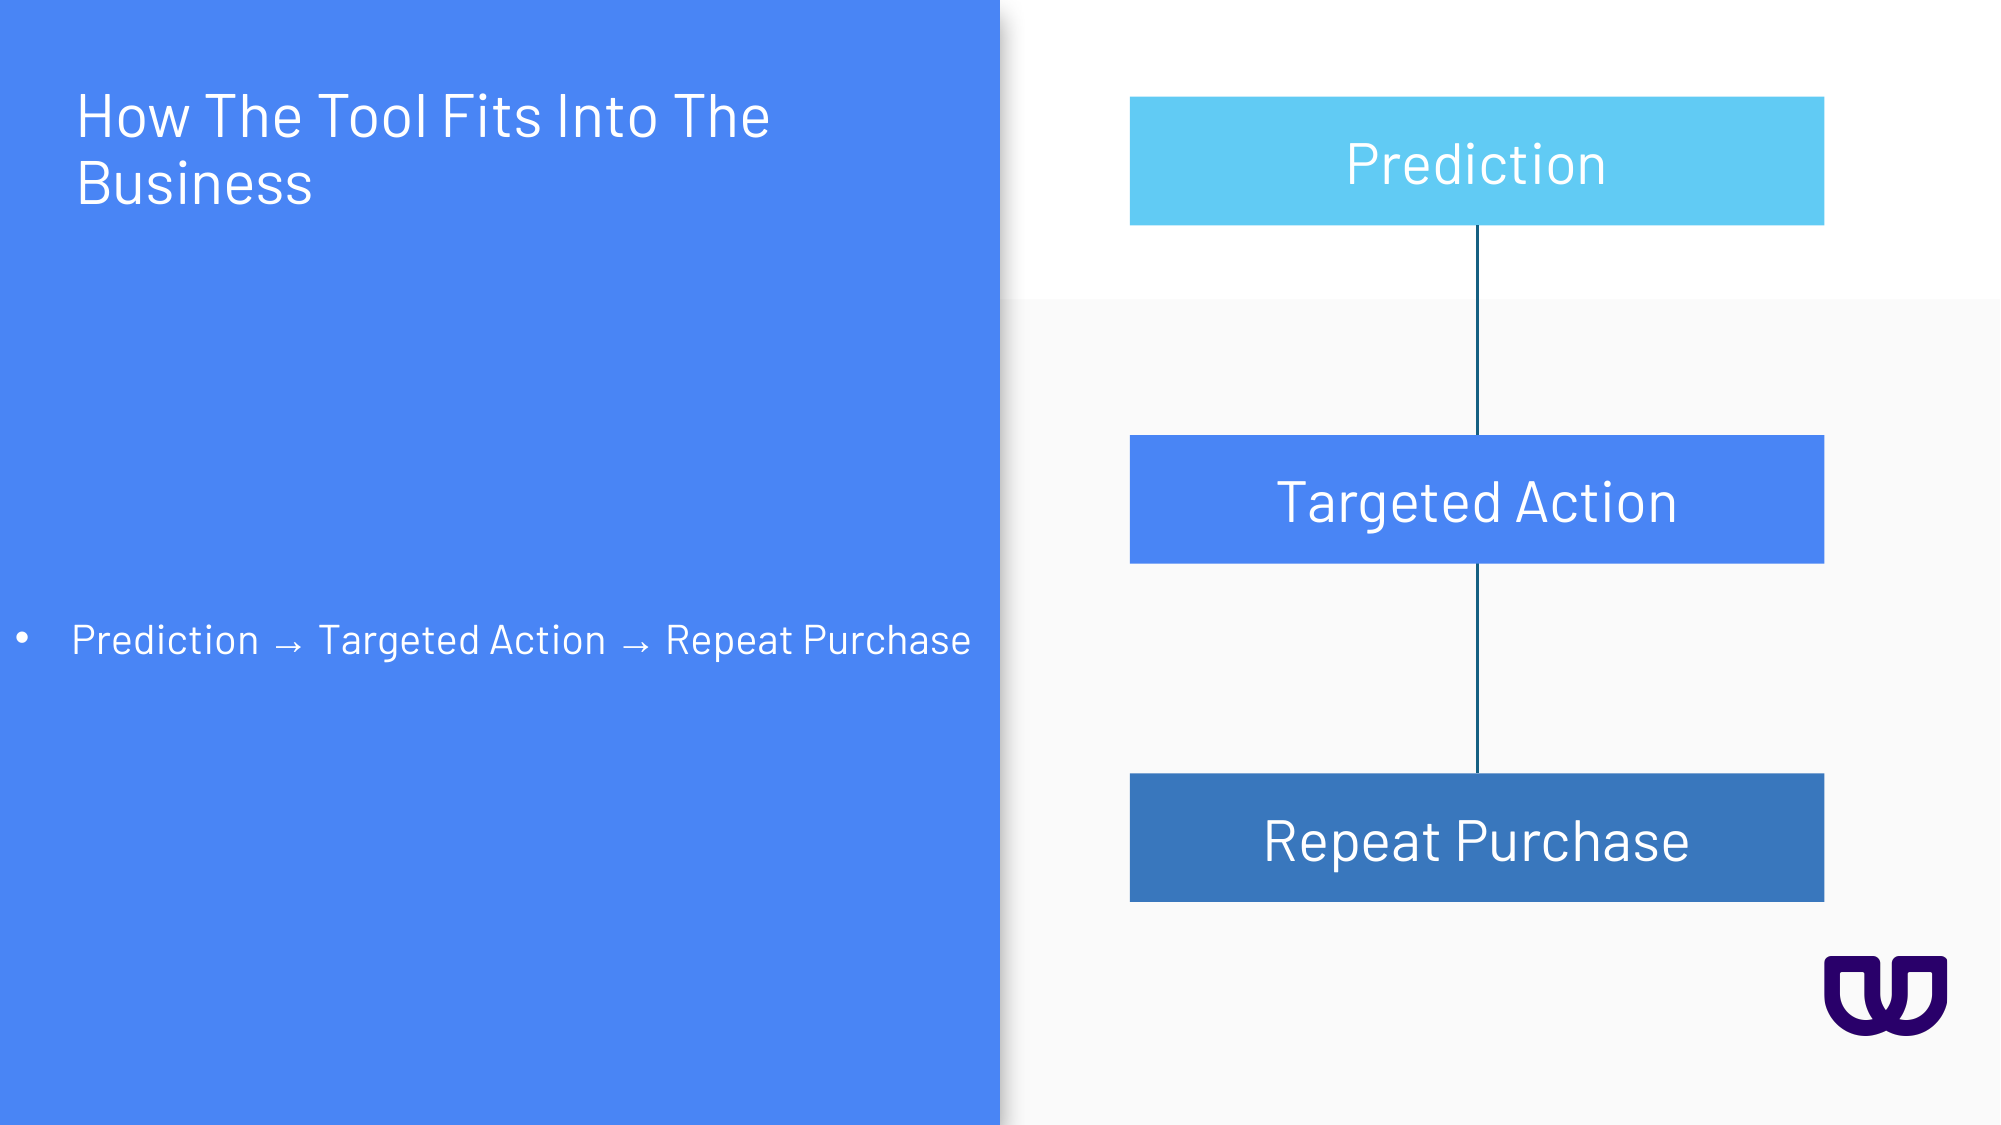

Prediction → Targeted Action → Repeat Purchase
# How The Tool Fits Into The Business
Prediction

Targeted Action
Repeat Purchase